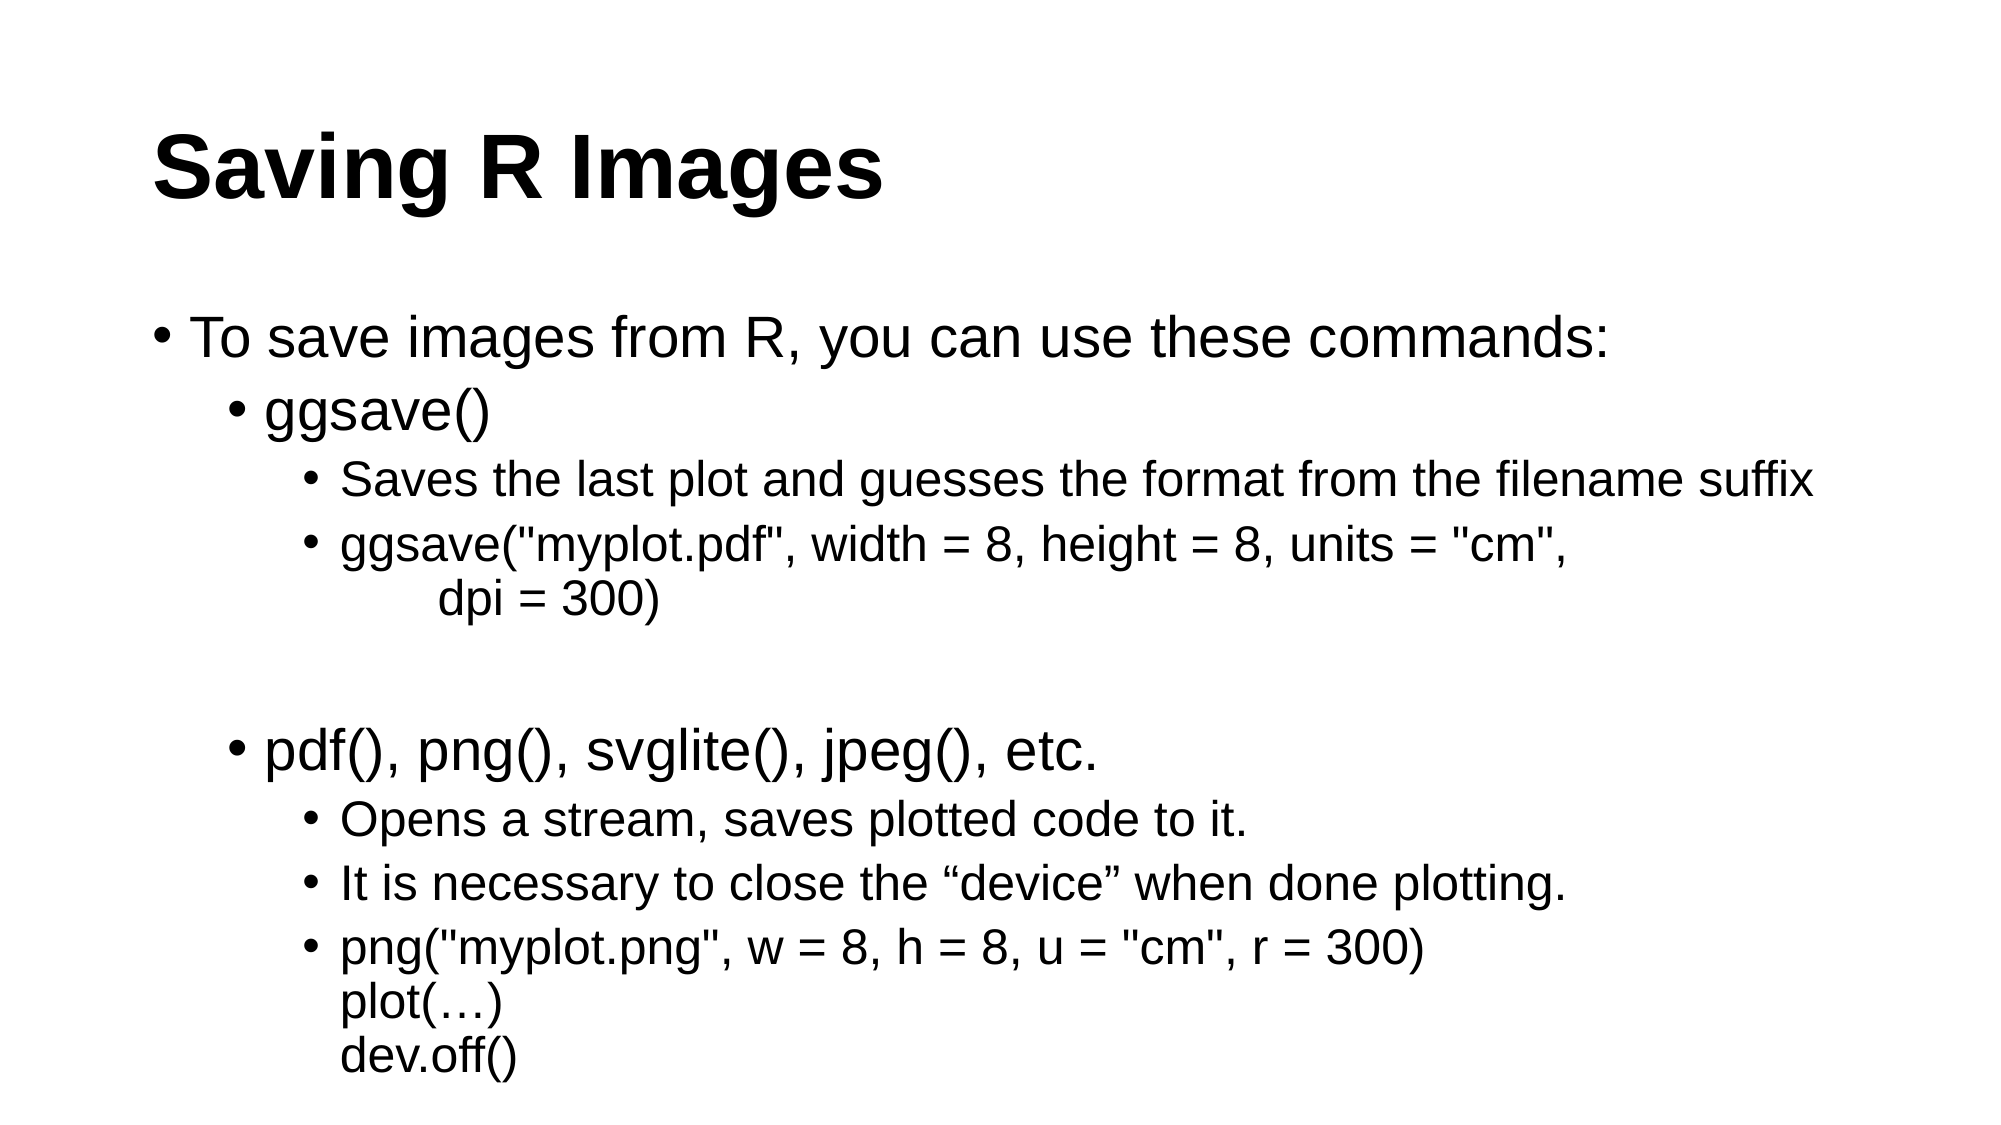

# Saving R Images
To save images from R, you can use these commands:
ggsave()
Saves the last plot and guesses the format from the filename suffix
ggsave("myplot.pdf", width = 8, height = 8, units = "cm",
       dpi = 300)

pdf(), png(), svglite(), jpeg(), etc.
Opens a stream, saves plotted code to it.
It is necessary to close the “device” when done plotting.
png("myplot.png", w = 8, h = 8, u = "cm", r = 300)
plot(…)
dev.off()